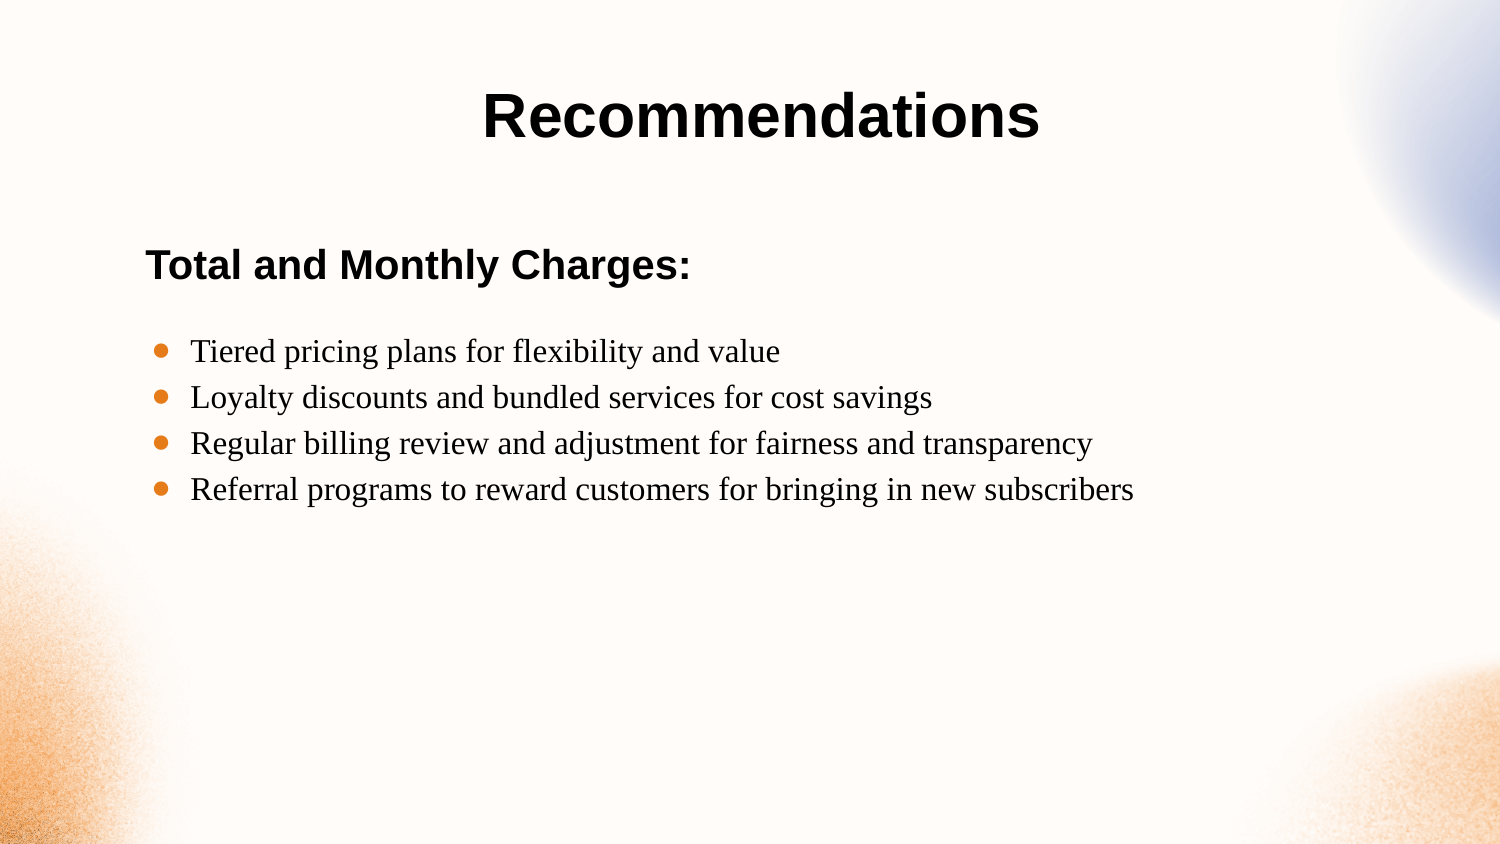

Recommendations
# Total and Monthly Charges:

Tiered pricing plans for flexibility and value
Loyalty discounts and bundled services for cost savings
Regular billing review and adjustment for fairness and transparency
Referral programs to reward customers for bringing in new subscribers